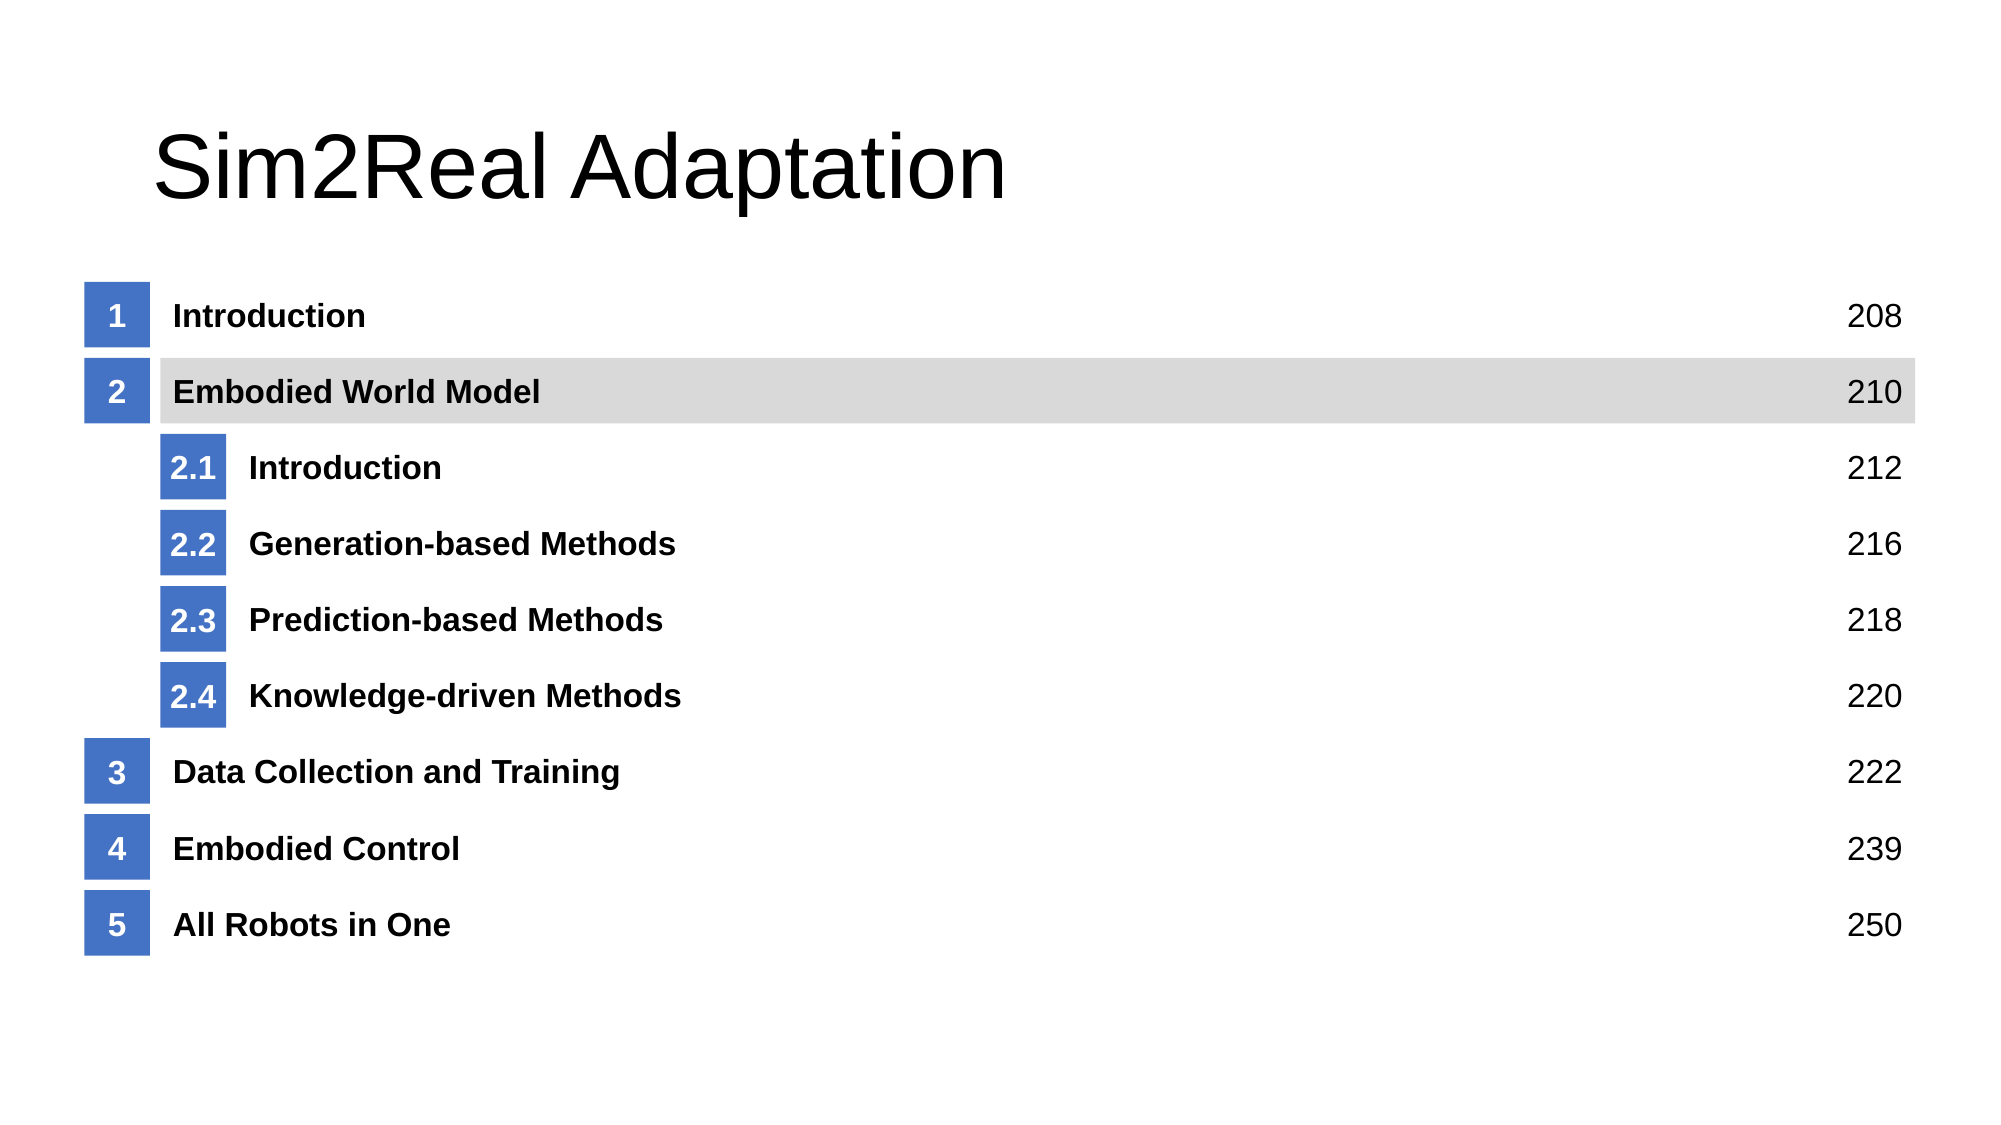

# Sim2Real Adaptation
1
Introduction
208
2

Embodied World Model
210
2.1
Introduction
212
2.2
Generation-based Methods
216
2.3
Prediction-based Methods
218
2.4
Knowledge-driven Methods
220
3
Data Collection and Training
222
4
Embodied Control
239
5
All Robots in One
250